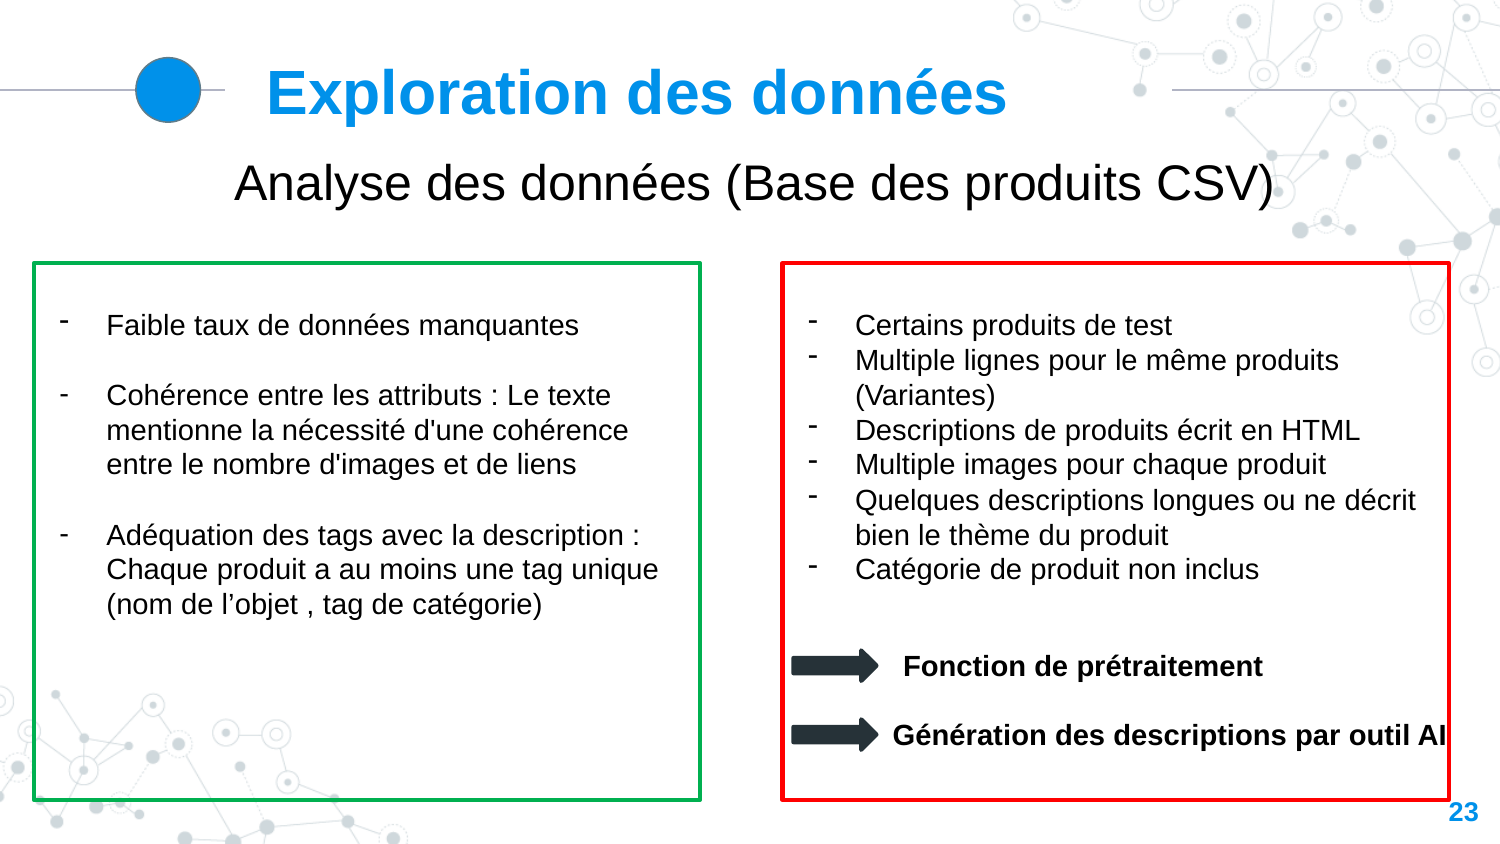

Exploration des données

Analyse des données (Base des produits CSV)

Faible taux de données manquantes

Cohérence entre les attributs : Le texte mentionne la nécessité d'une cohérence entre le nombre d'images et de liens

Adéquation des tags avec la description : Chaque produit a au moins une tag unique (nom de l’objet , tag de catégorie)

Certains produits de test
Multiple lignes pour le même produits (Variantes)
Descriptions de produits écrit en HTML
Multiple images pour chaque produit
Quelques descriptions longues ou ne décrit bien le thème du produit
Catégorie de produit non inclus

Fonction de prétraitement

Génération des descriptions par outil AI

23